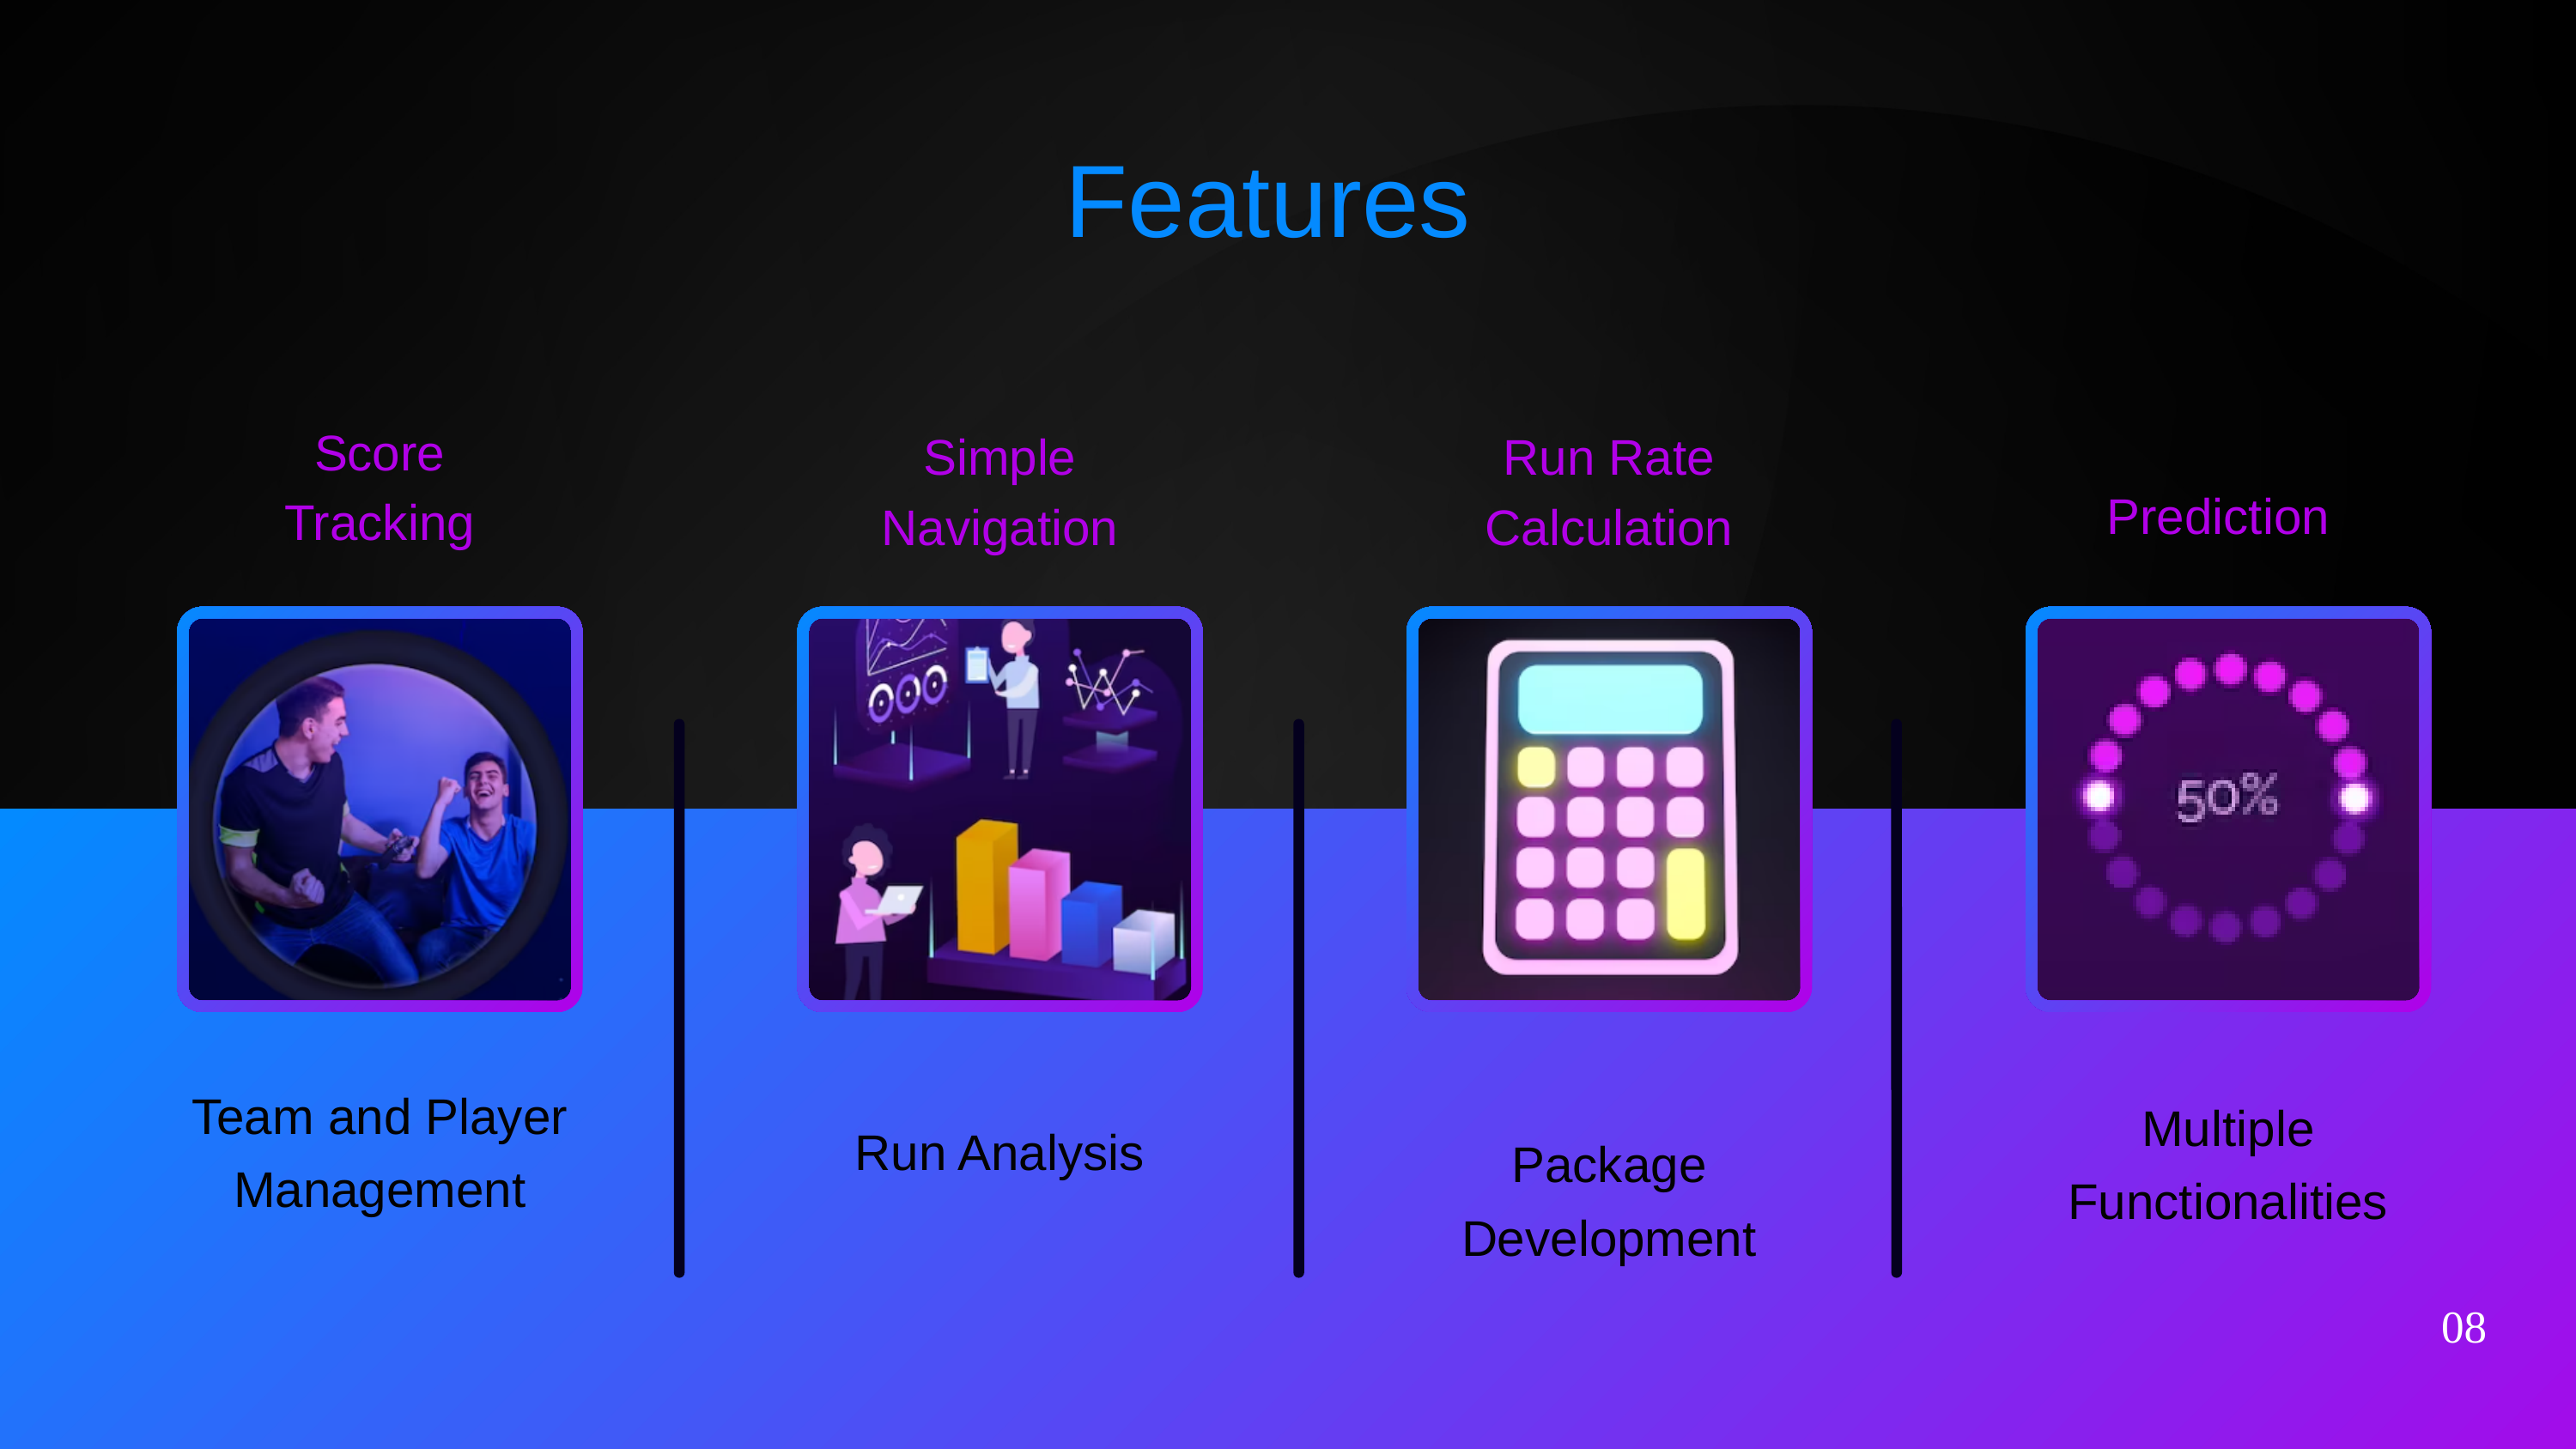

Features
Score Tracking
Simple Navigation
Run Rate Calculation
Prediction

Team and Player Management
Multiple Functionalities
Run Analysis
Package Development
08